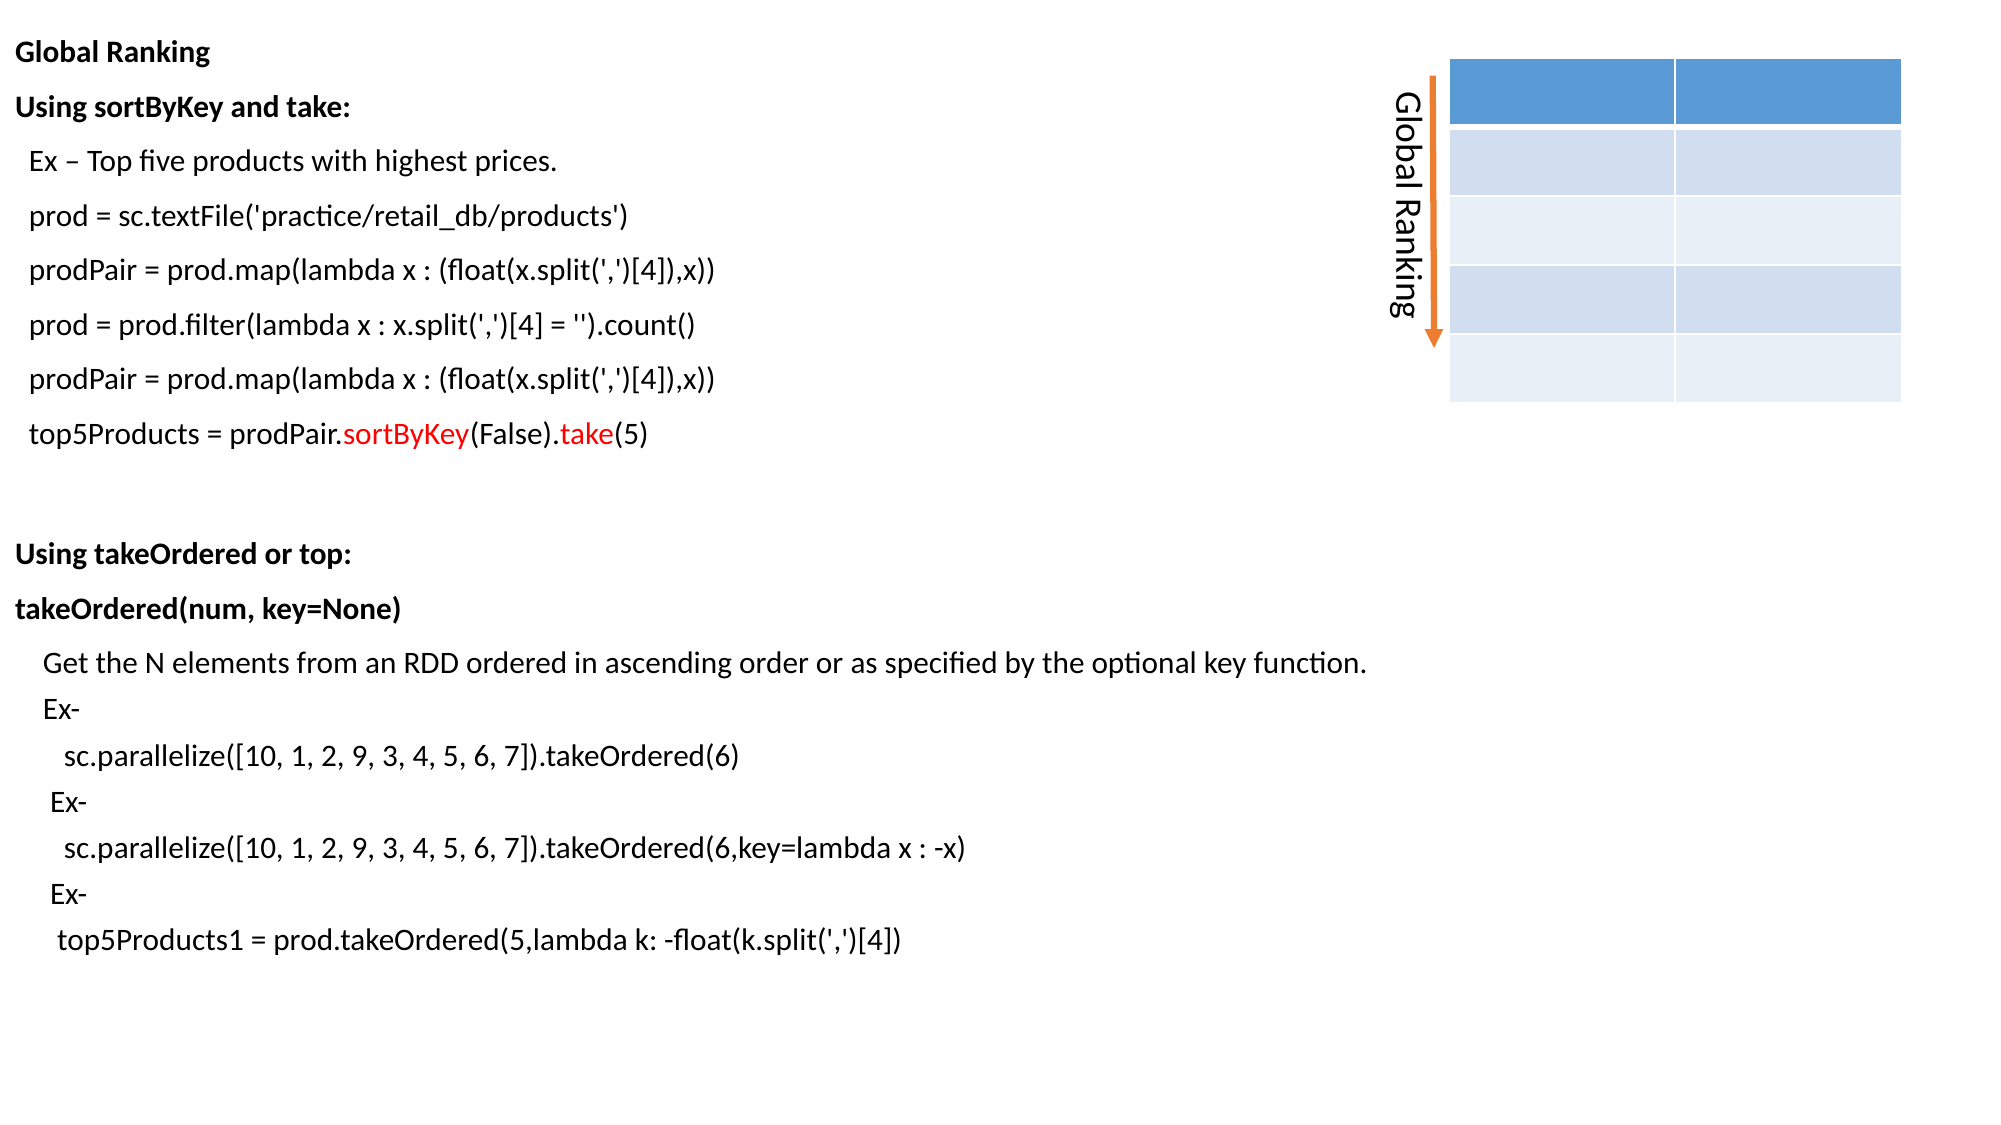

Global Ranking
Using sortByKey and take:
  Ex – Top five products with highest prices.
  prod = sc.textFile('practice/retail_db/products')
  prodPair = prod.map(lambda x : (float(x.split(',')[4]),x))
  prod = prod.filter(lambda x : x.split(',')[4] = '').count()
  prodPair = prod.map(lambda x : (float(x.split(',')[4]),x))
  top5Products = prodPair.sortByKey(False).take(5)

Using takeOrdered or top:
takeOrdered(num, key=None)
    Get the N elements from an RDD ordered in ascending order or as specified by the optional key function.
    Ex-
       sc.parallelize([10, 1, 2, 9, 3, 4, 5, 6, 7]).takeOrdered(6)
     Ex-
       sc.parallelize([10, 1, 2, 9, 3, 4, 5, 6, 7]).takeOrdered(6,key=lambda x : -x)
     Ex-
      top5Products1 = prod.takeOrdered(5,lambda k: -float(k.split(',')[4])

|  |  |
| --- | --- |
|  |  |
|  |  |
|  |  |
|  |  |
Global Ranking